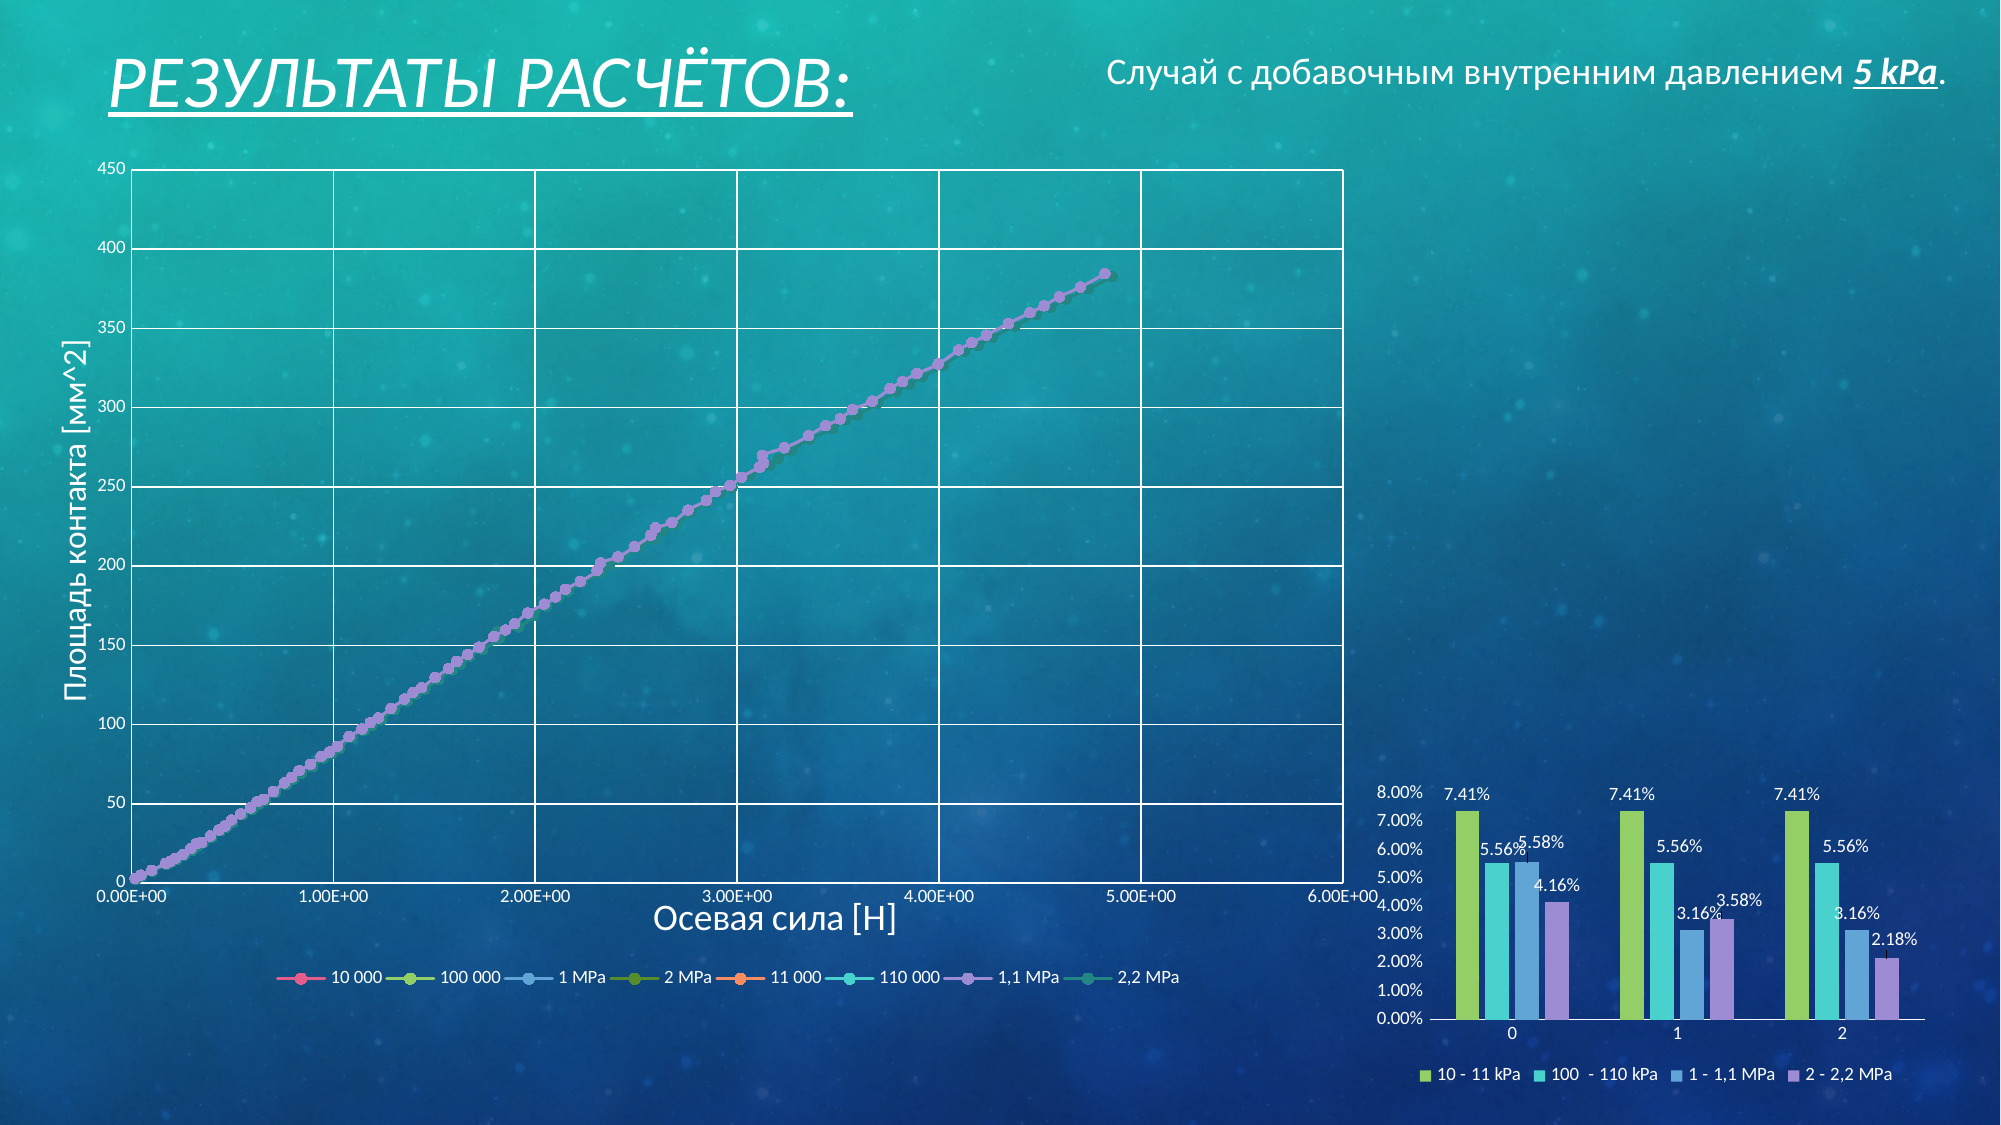

Случай с добавочным внутренним давлением 5 kPa.
# Результаты расчётов:

### Chart

| Category | 10 000 | 100 000 | 1 MPa | 2 MPa | 11 000 | 110 000 | 1,1 MPa | 2,2 MPa |
|---|---|---|---|---|---|---|---|---|

### Chart

| Category | 10 - 11 kPa | 100  - 110 kPa | 1 - 1,1 MPa | 2 - 2,2 MPa |
|---|---|---|---|---|
| 0 | 0.0741 | 0.0556 | 0.0558 | 0.0416 |
| 1 | 0.0741 | 0.0556 | 0.0316 | 0.0358 |
| 2 | 0.0741 | 0.0556 | 0.0316 | 0.0218 |